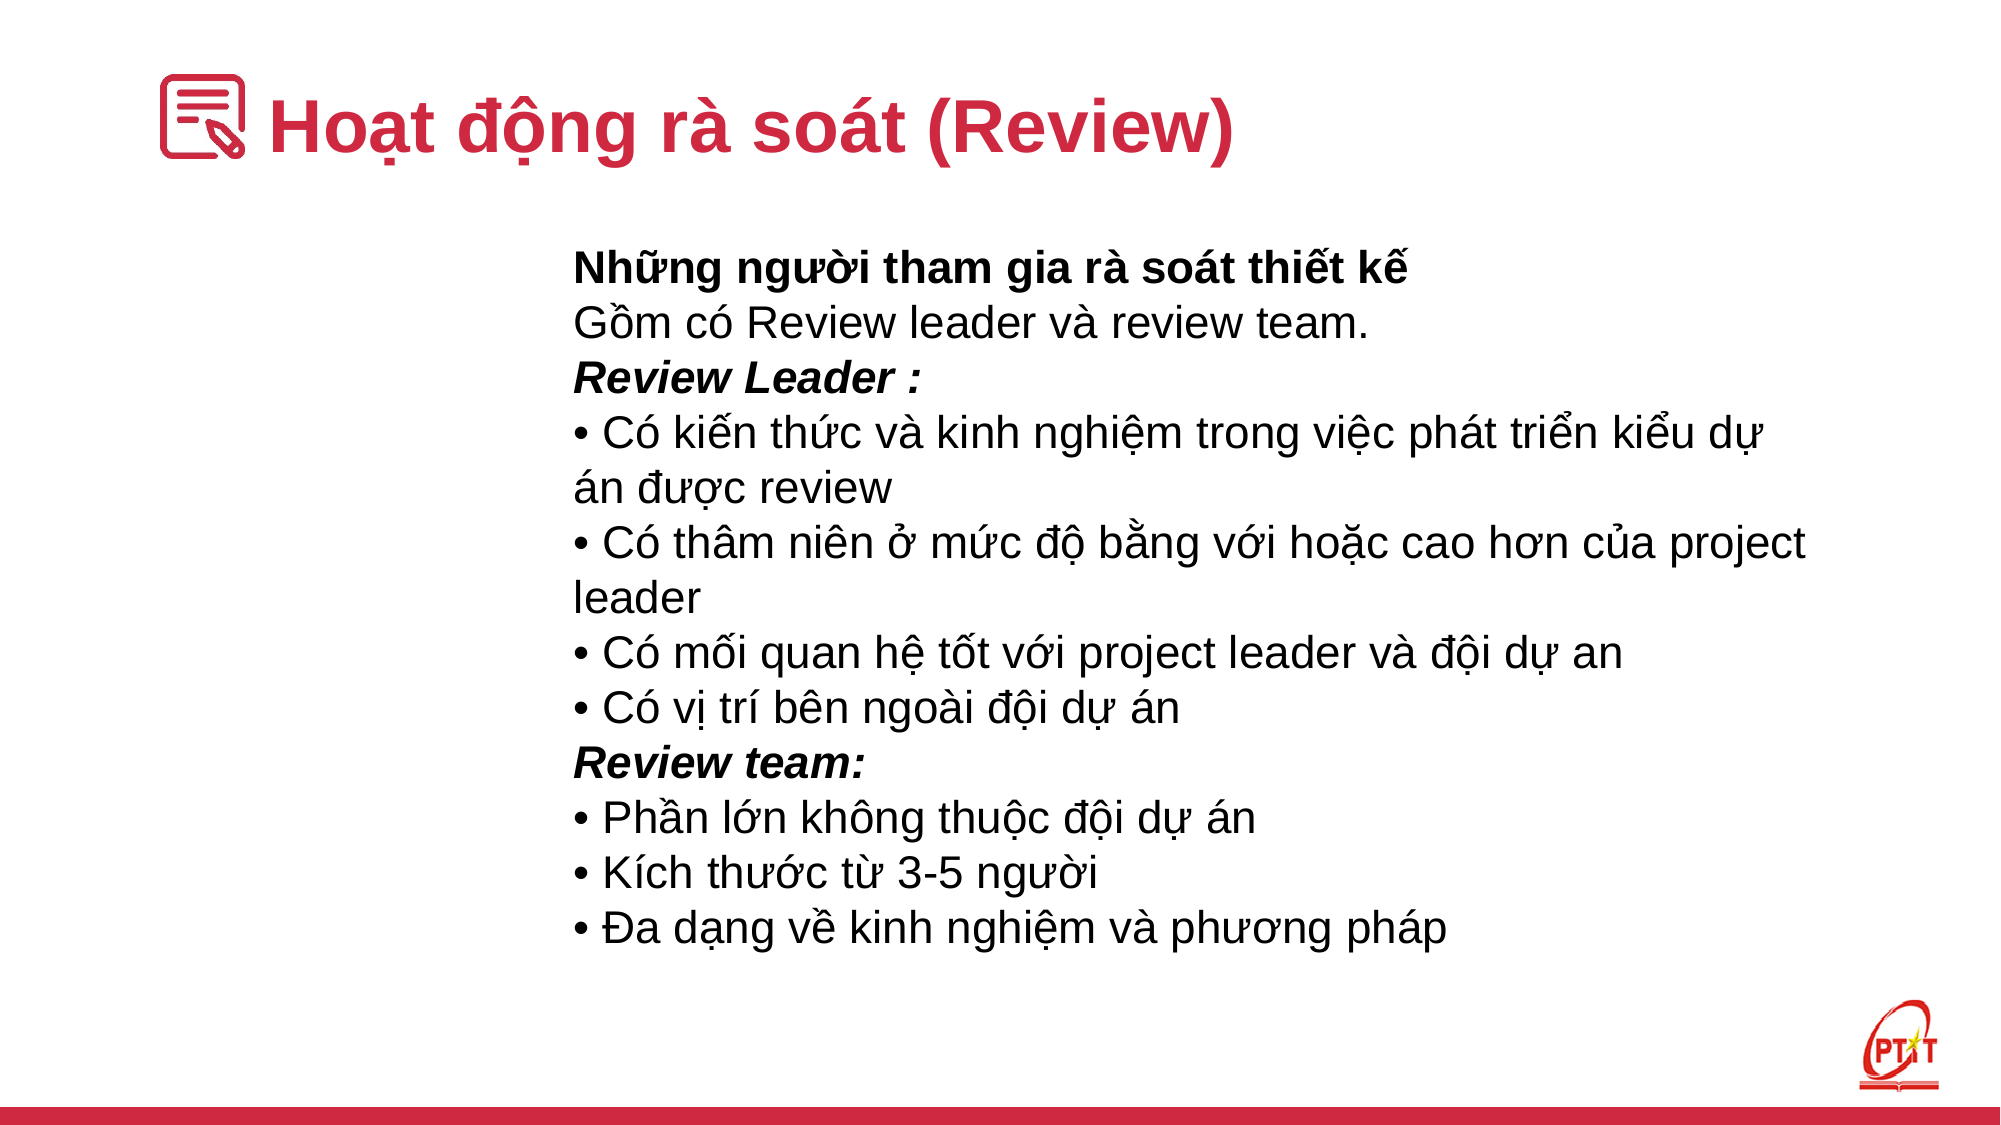

# Hoạt động rà soát (Review)
Những người tham gia rà soát thiết kế
Gồm có Review leader và review team.
Review Leader :
• Có kiến thức và kinh nghiệm trong việc phát triển kiểu dự án được review
• Có thâm niên ở mức độ bằng với hoặc cao hơn của project leader
• Có mối quan hệ tốt với project leader và đội dự an
• Có vị trí bên ngoài đội dự án
Review team:
• Phần lớn không thuộc đội dự án
• Kích thước từ 3-5 người
• Đa dạng về kinh nghiệm và phương pháp